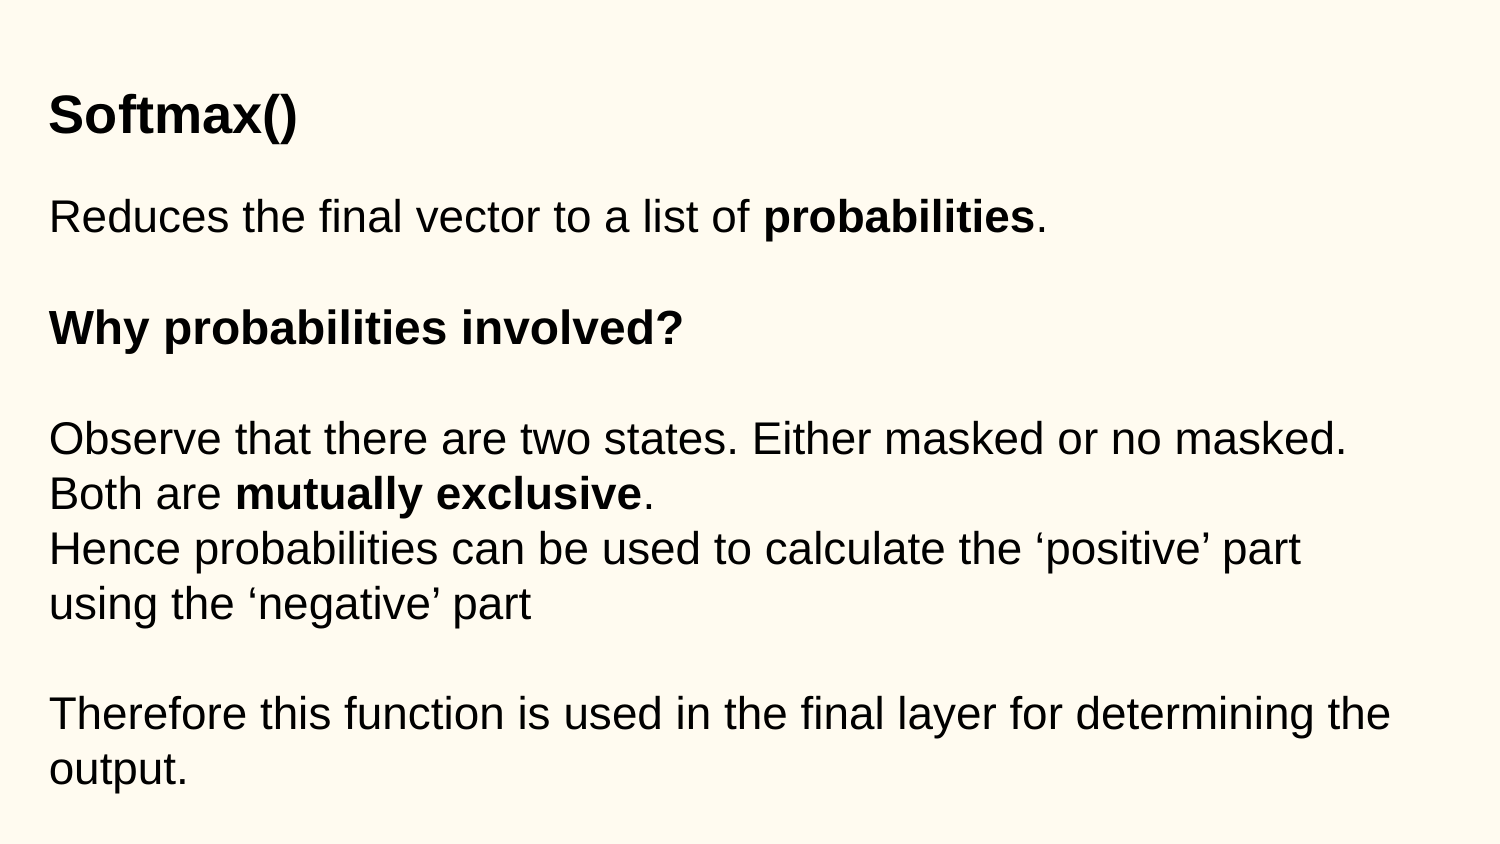

Softmax()

Reduces the final vector to a list of probabilities.

Why probabilities involved?

Observe that there are two states. Either masked or no masked. Both are mutually exclusive.
Hence probabilities can be used to calculate the ‘positive’ part using the ‘negative’ part

Therefore this function is used in the final layer for determining the output.